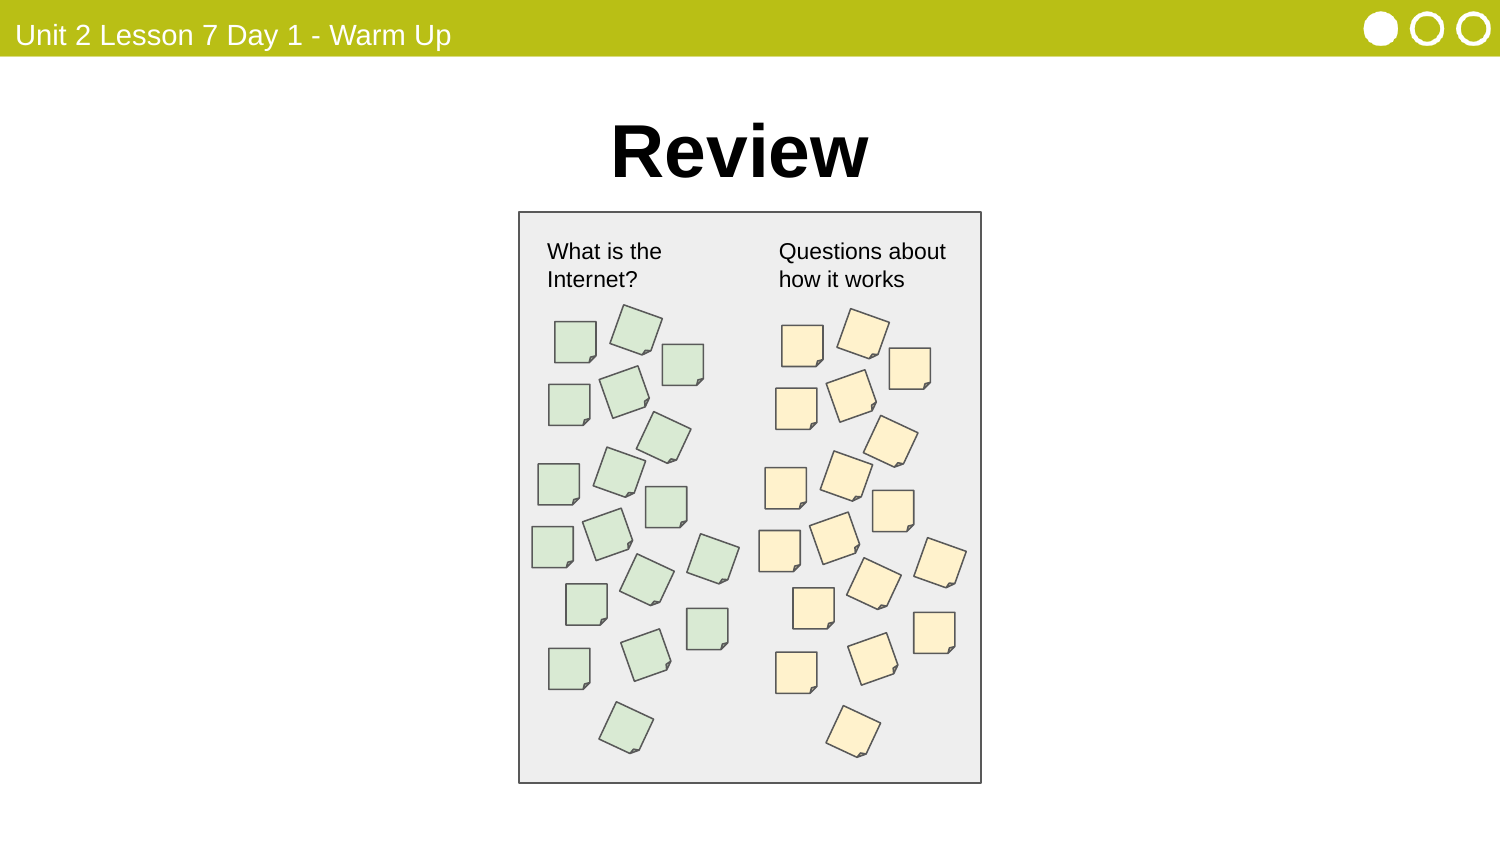

Unit 2 Lesson 7 Day 1 - Warm Up
Review

What is the Internet?
Questions about how it works